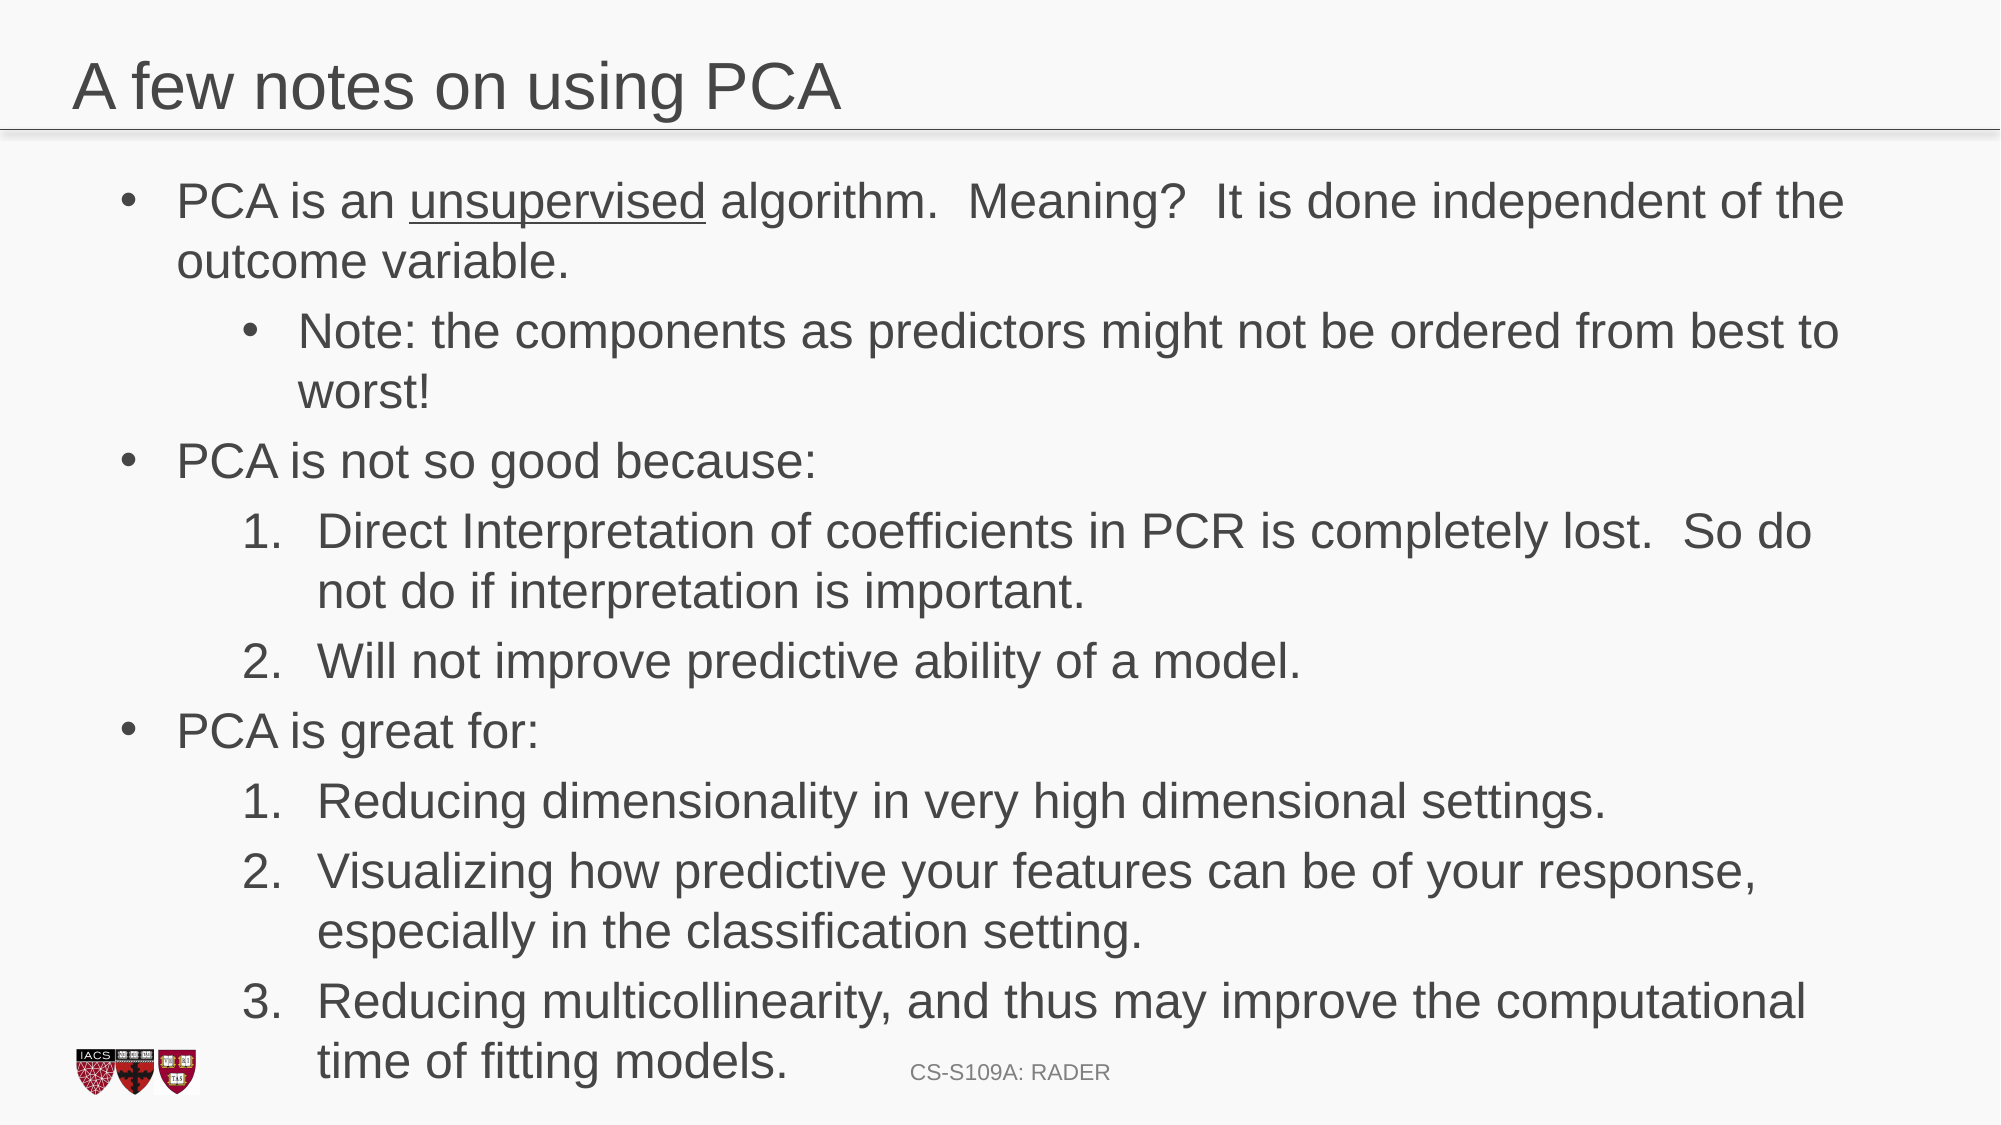

# A few notes on using PCA
PCA is an unsupervised algorithm.  Meaning?  It is done independent of the outcome variable.
Note: the components as predictors might not be ordered from best to worst!
PCA is not so good because:
Direct Interpretation of coefficients in PCR is completely lost.  So do not do if interpretation is important.
Will not improve predictive ability of a model.
PCA is great for:
Reducing dimensionality in very high dimensional settings.
Visualizing how predictive your features can be of your response, especially in the classification setting.
Reducing multicollinearity, and thus may improve the computational time of fitting models.